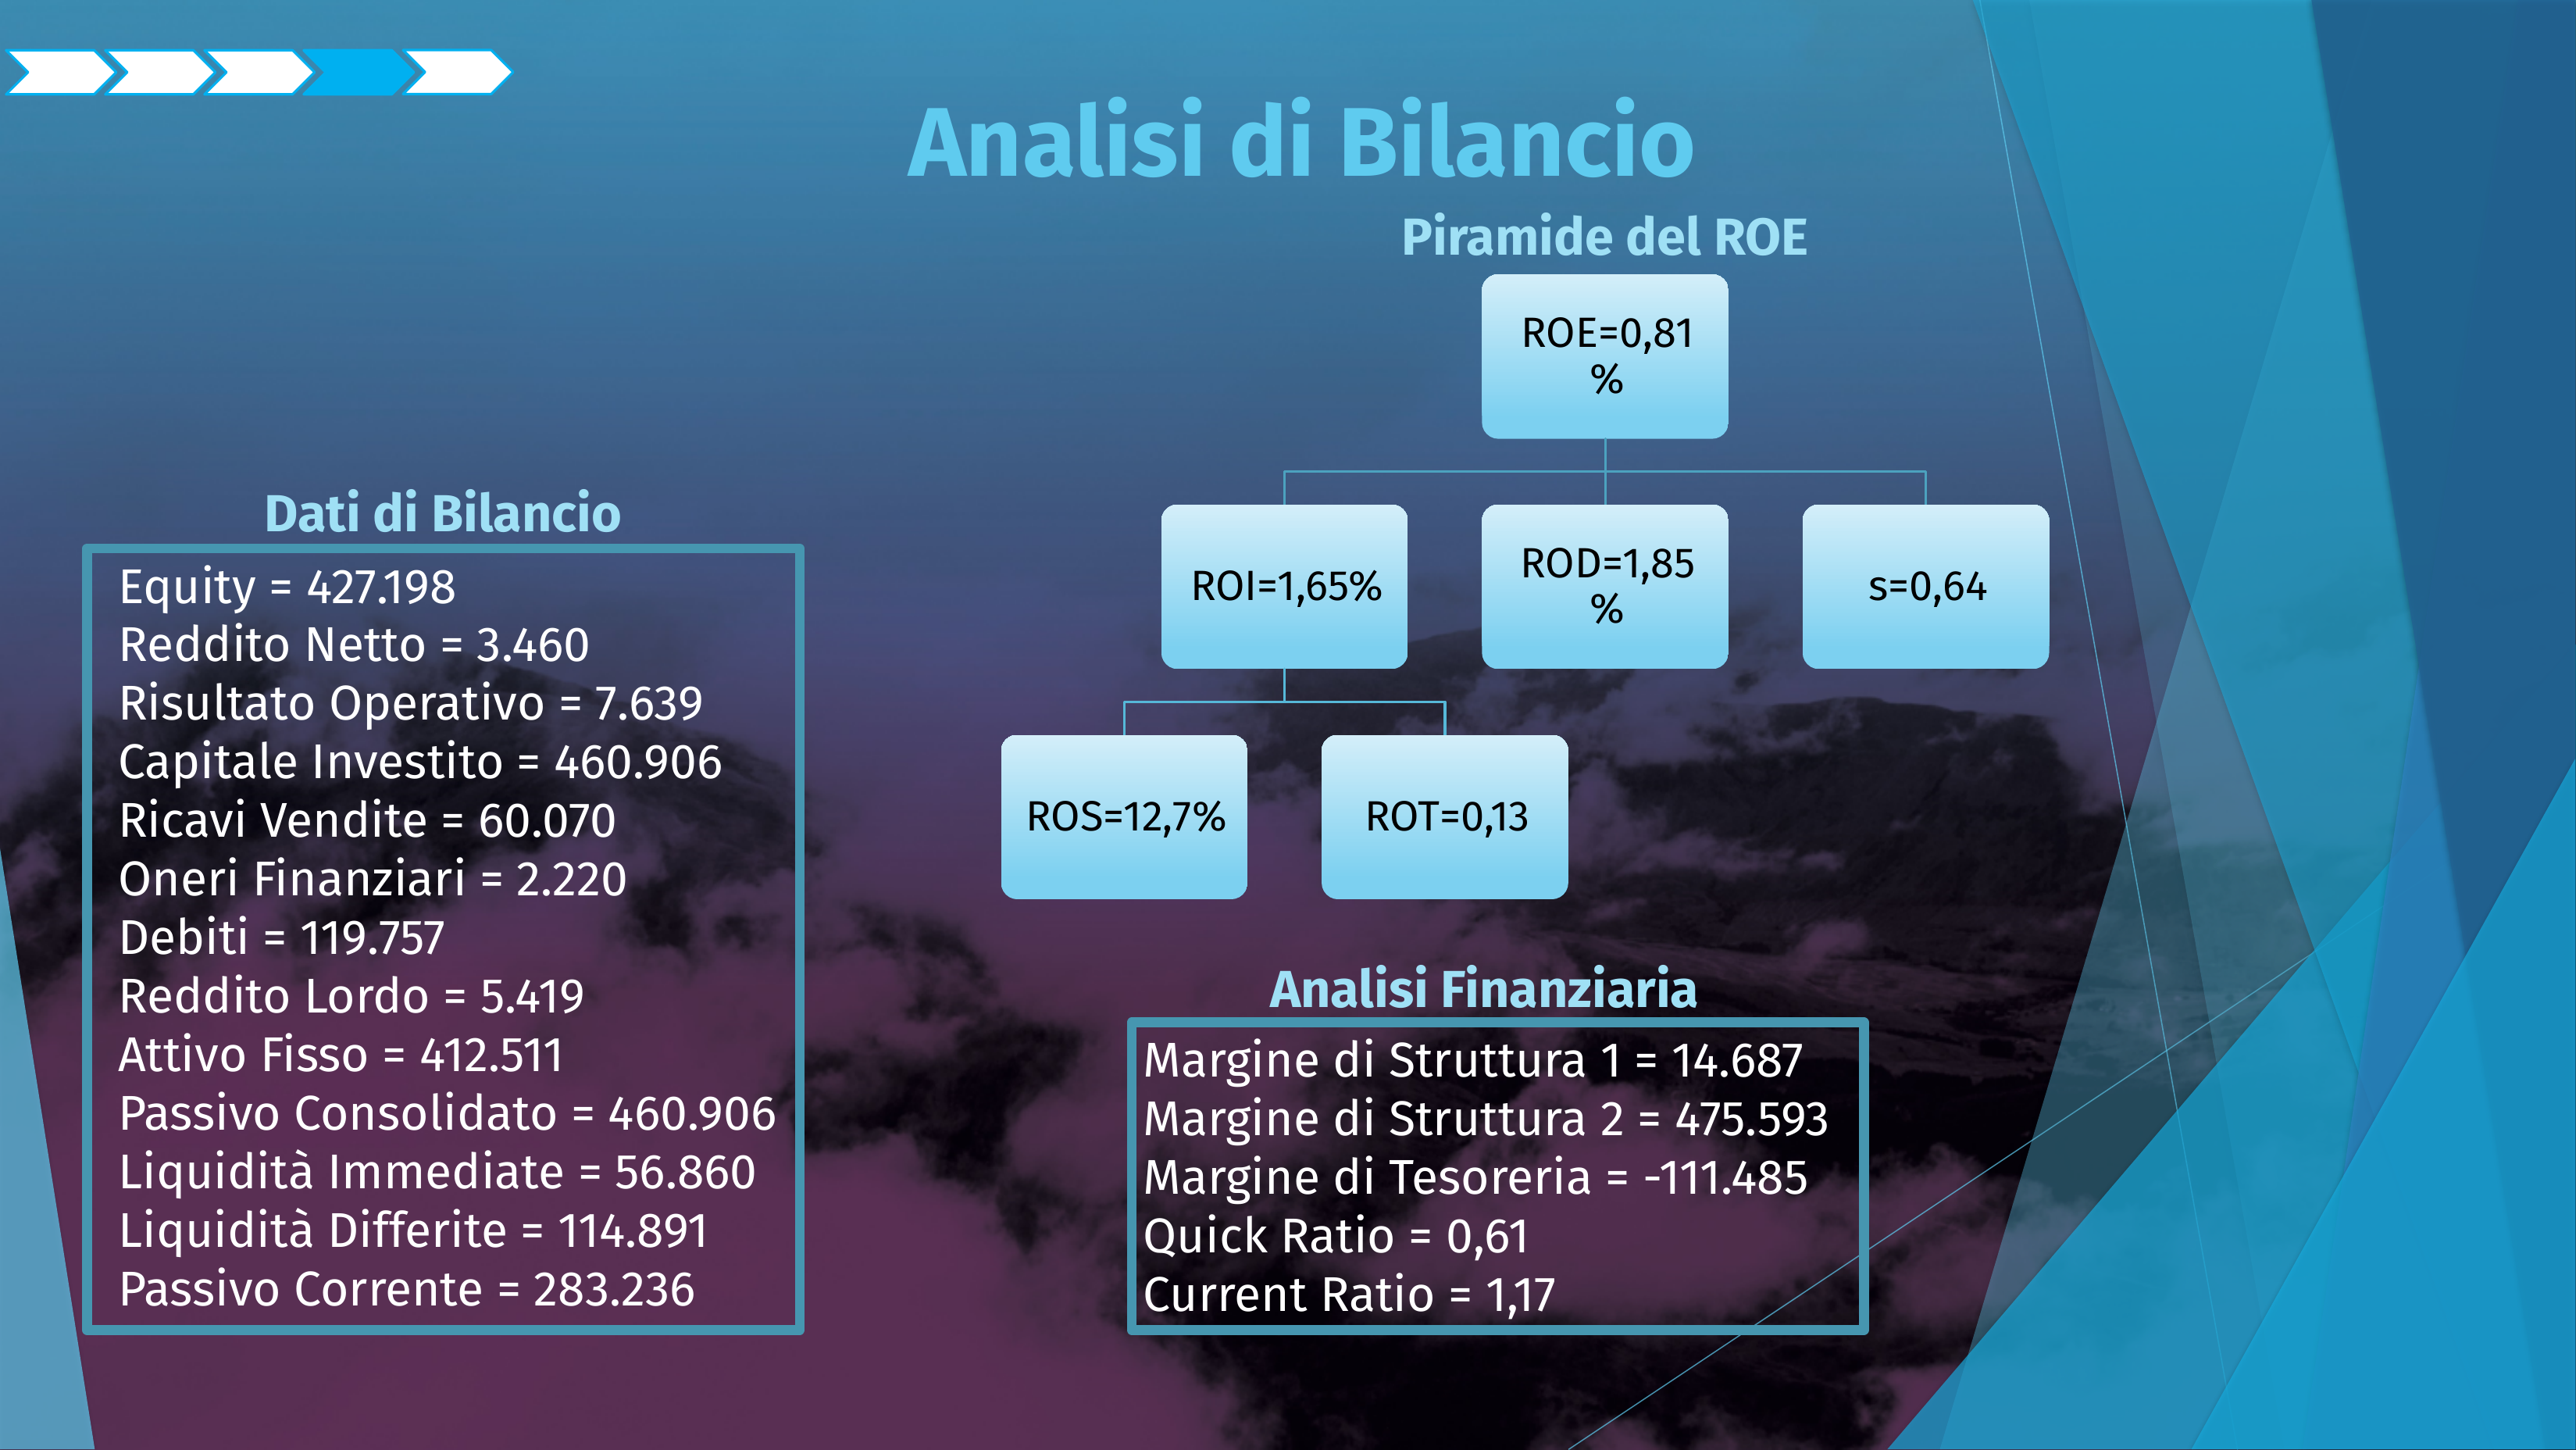

Analisi di Bilancio
Piramide del ROE
ROE=0,81%
ROI=1,65%
ROS=12,7%
ROT=0,13
ROD=1,85%
s=0,64
Dati di Bilancio

Equity = 427.198
Reddito Netto = 3.460
Risultato Operativo = 7.639
Capitale Investito = 460.906
Ricavi Vendite = 60.070
Oneri Finanziari = 2.220
Debiti = 119.757
Reddito Lordo = 5.419
Attivo Fisso = 412.511
Passivo Consolidato = 460.906
Liquidità Immediate = 56.860
Liquidità Differite = 114.891
Passivo Corrente = 283.236

Analisi Finanziaria

Margine di Struttura 1 = 14.687
Margine di Struttura 2 = 475.593
Margine di Tesoreria = -111.485
Quick Ratio = 0,61
Current Ratio = 1,17